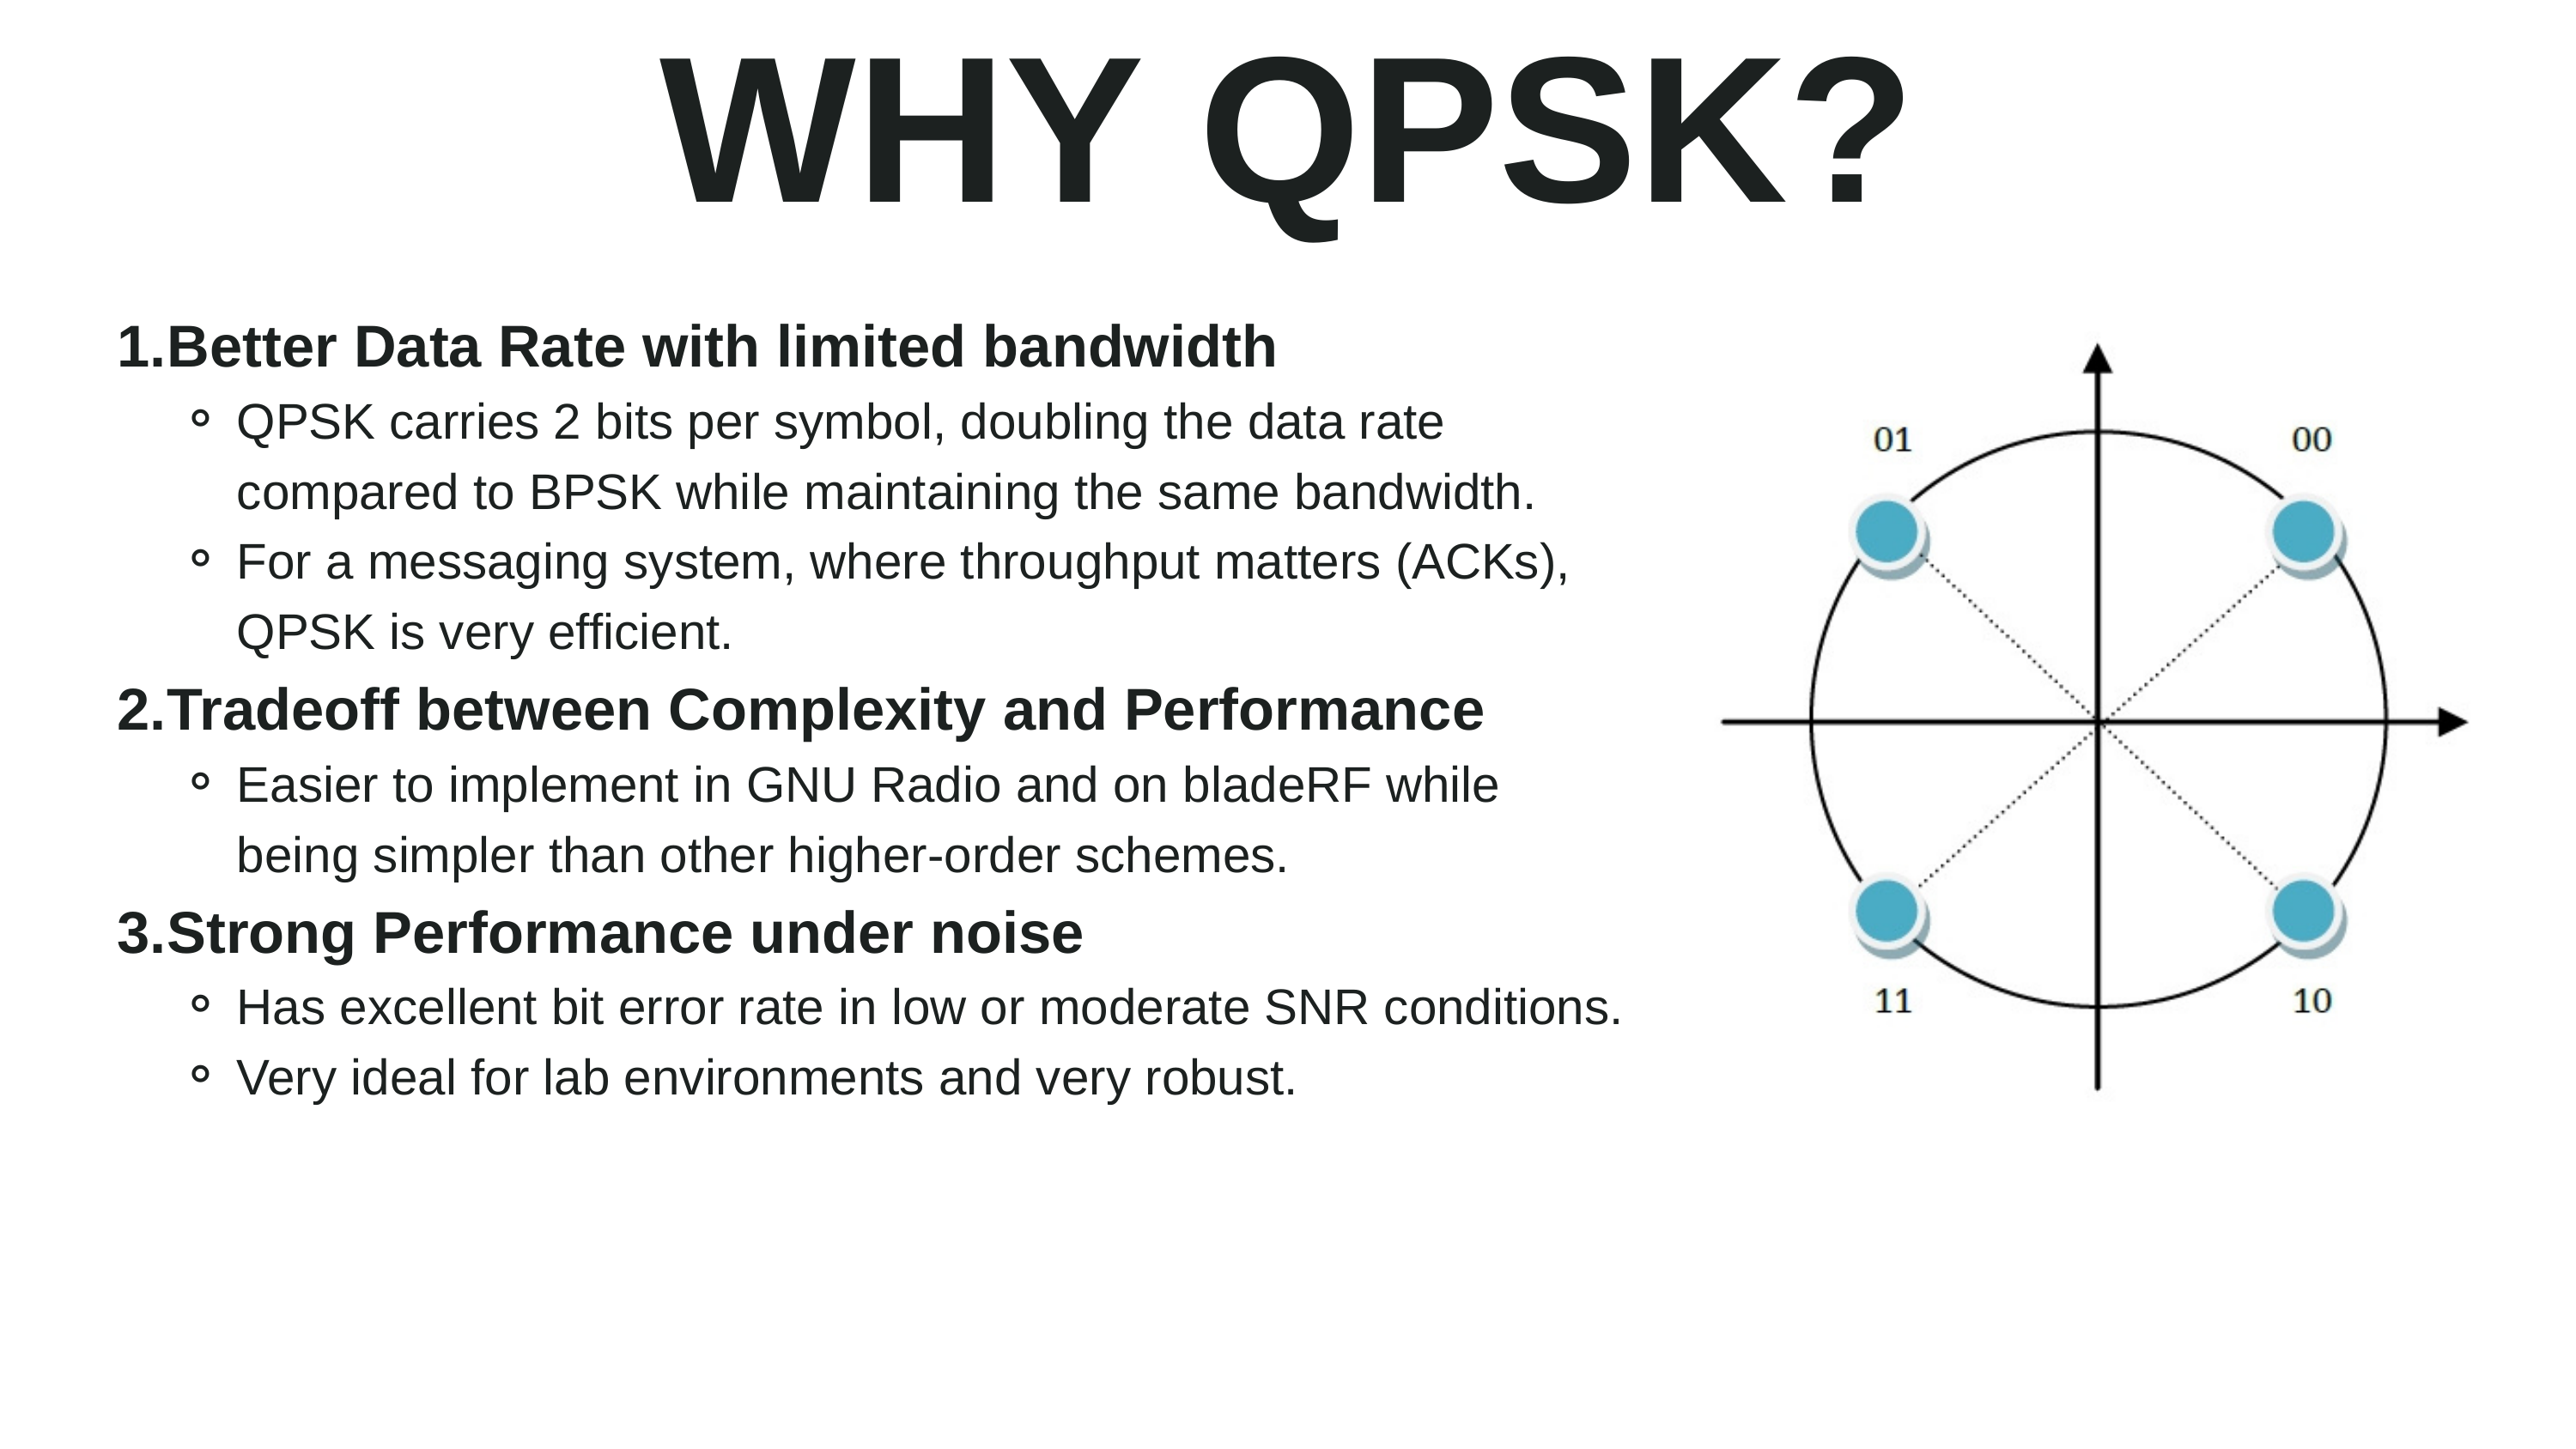

WHY QPSK?
Better Data Rate with limited bandwidth
QPSK carries 2 bits per symbol, doubling the data rate compared to BPSK while maintaining the same bandwidth.
For a messaging system, where throughput matters (ACKs), QPSK is very efficient.
Tradeoff between Complexity and Performance
Easier to implement in GNU Radio and on bladeRF while being simpler than other higher-order schemes.
Strong Performance under noise
Has excellent bit error rate in low or moderate SNR conditions.
Very ideal for lab environments and very robust.